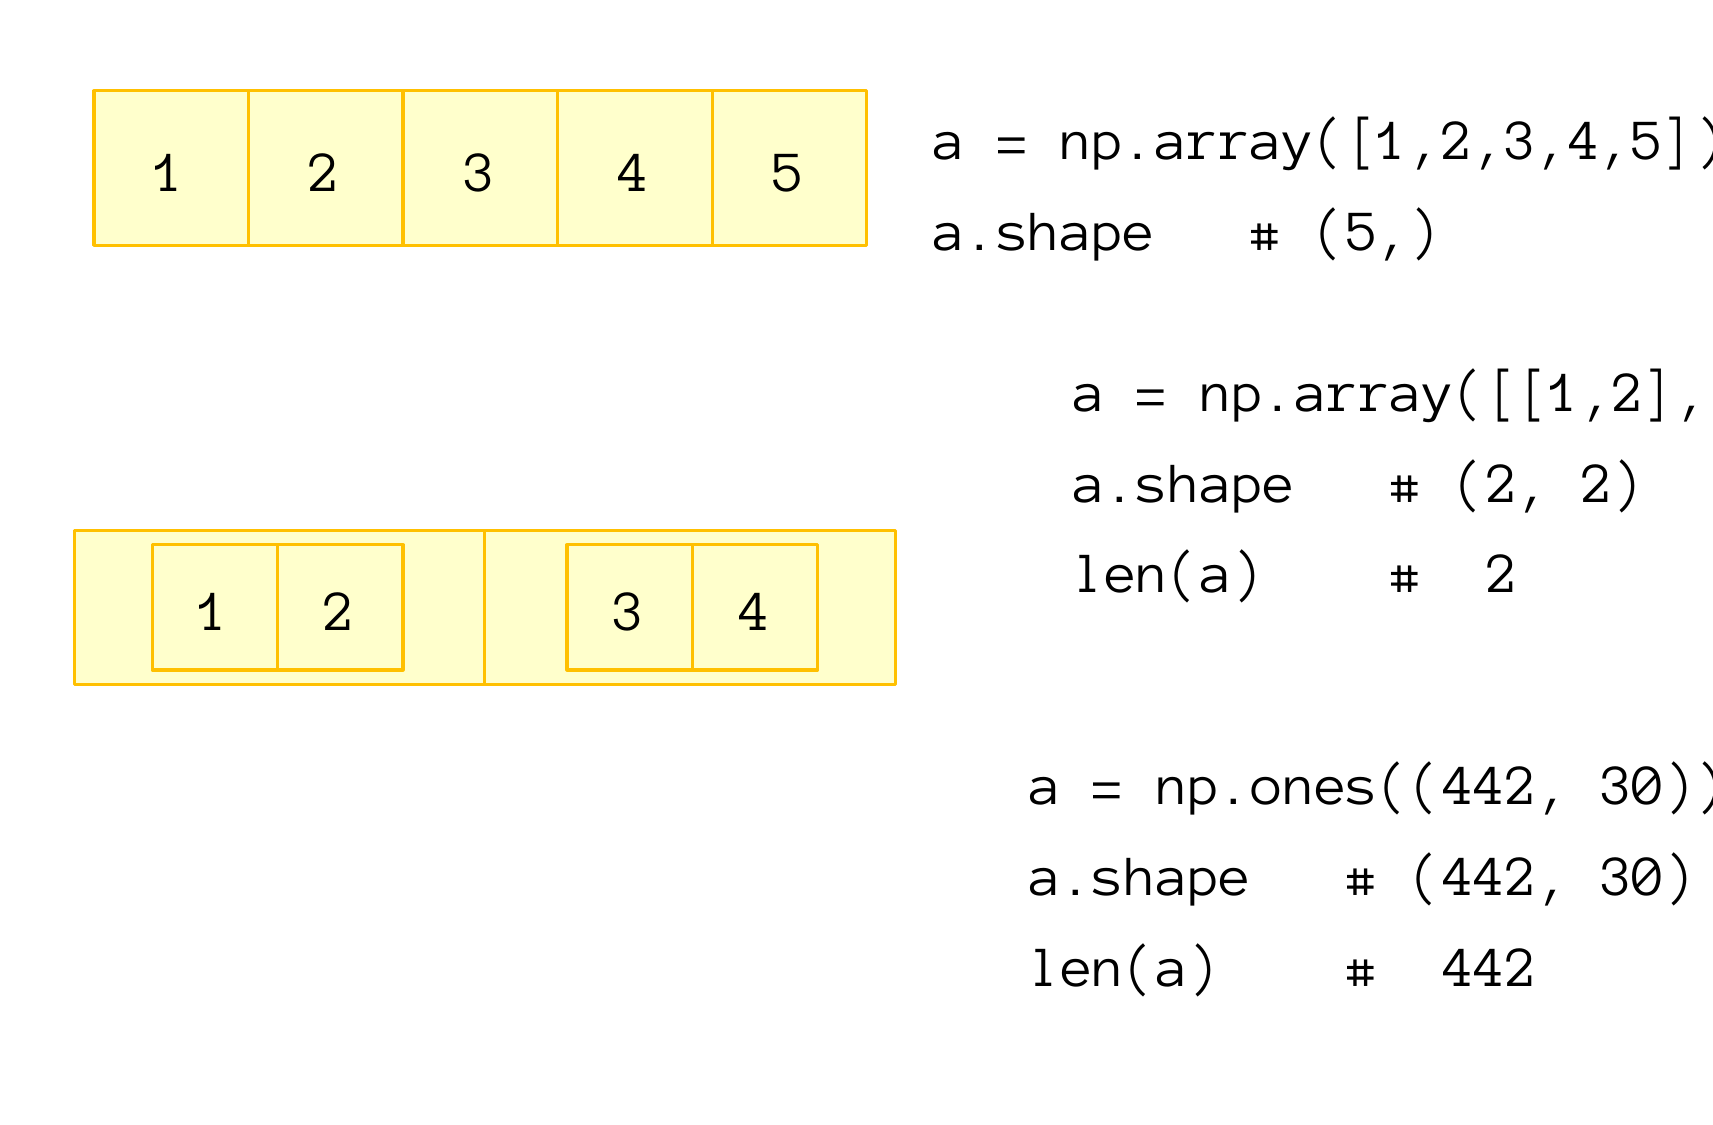

a = np.array([1,2,3,4,5])
a.shape   # (5,)
2
3
4
5
1
a = np.array([[1,2],[3,4]])
a.shape   # (2, 2)
len(a)    #  2

2
1
4
3
a = np.ones((442, 30))
a.shape   # (442, 30)
len(a)    #  442